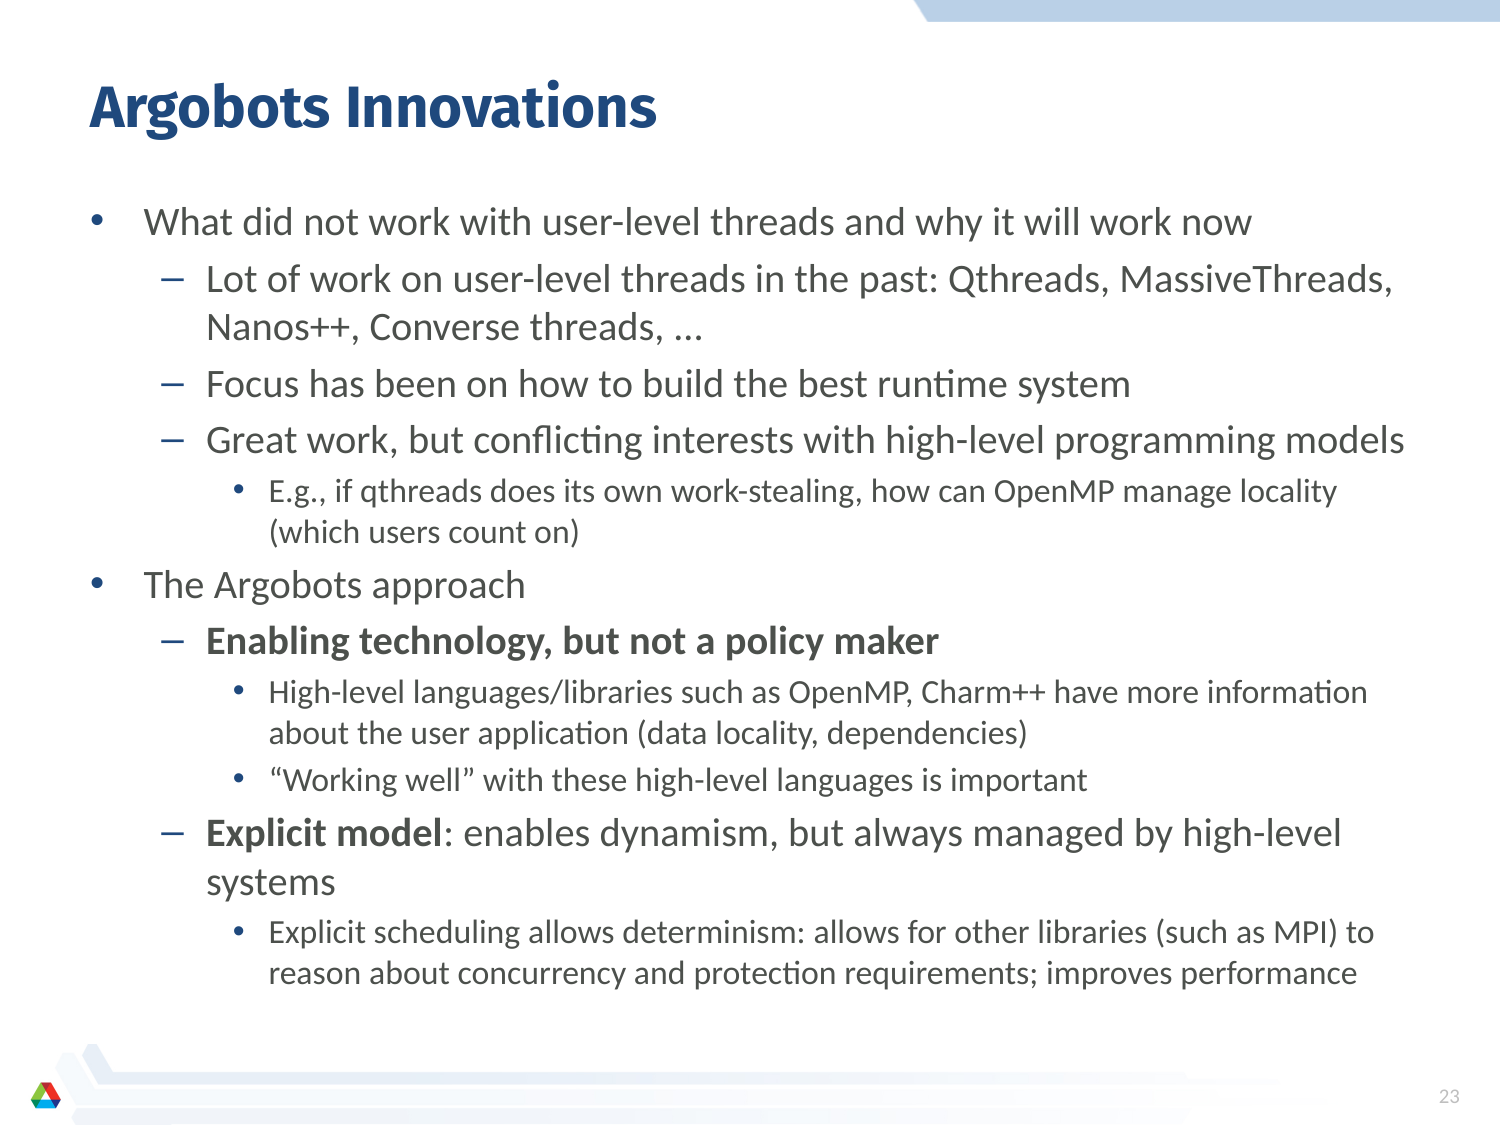

# Argobots Innovations
What did not work with user-level threads and why it will work now
Lot of work on user-level threads in the past: Qthreads, MassiveThreads, Nanos++, Converse threads, …
Focus has been on how to build the best runtime system
Great work, but conflicting interests with high-level programming models
E.g., if qthreads does its own work-stealing, how can OpenMP manage locality (which users count on)
The Argobots approach
Enabling technology, but not a policy maker
High-level languages/libraries such as OpenMP, Charm++ have more information about the user application (data locality, dependencies)
“Working well” with these high-level languages is important
Explicit model: enables dynamism, but always managed by high-level systems
Explicit scheduling allows determinism: allows for other libraries (such as MPI) to reason about concurrency and protection requirements; improves performance
23